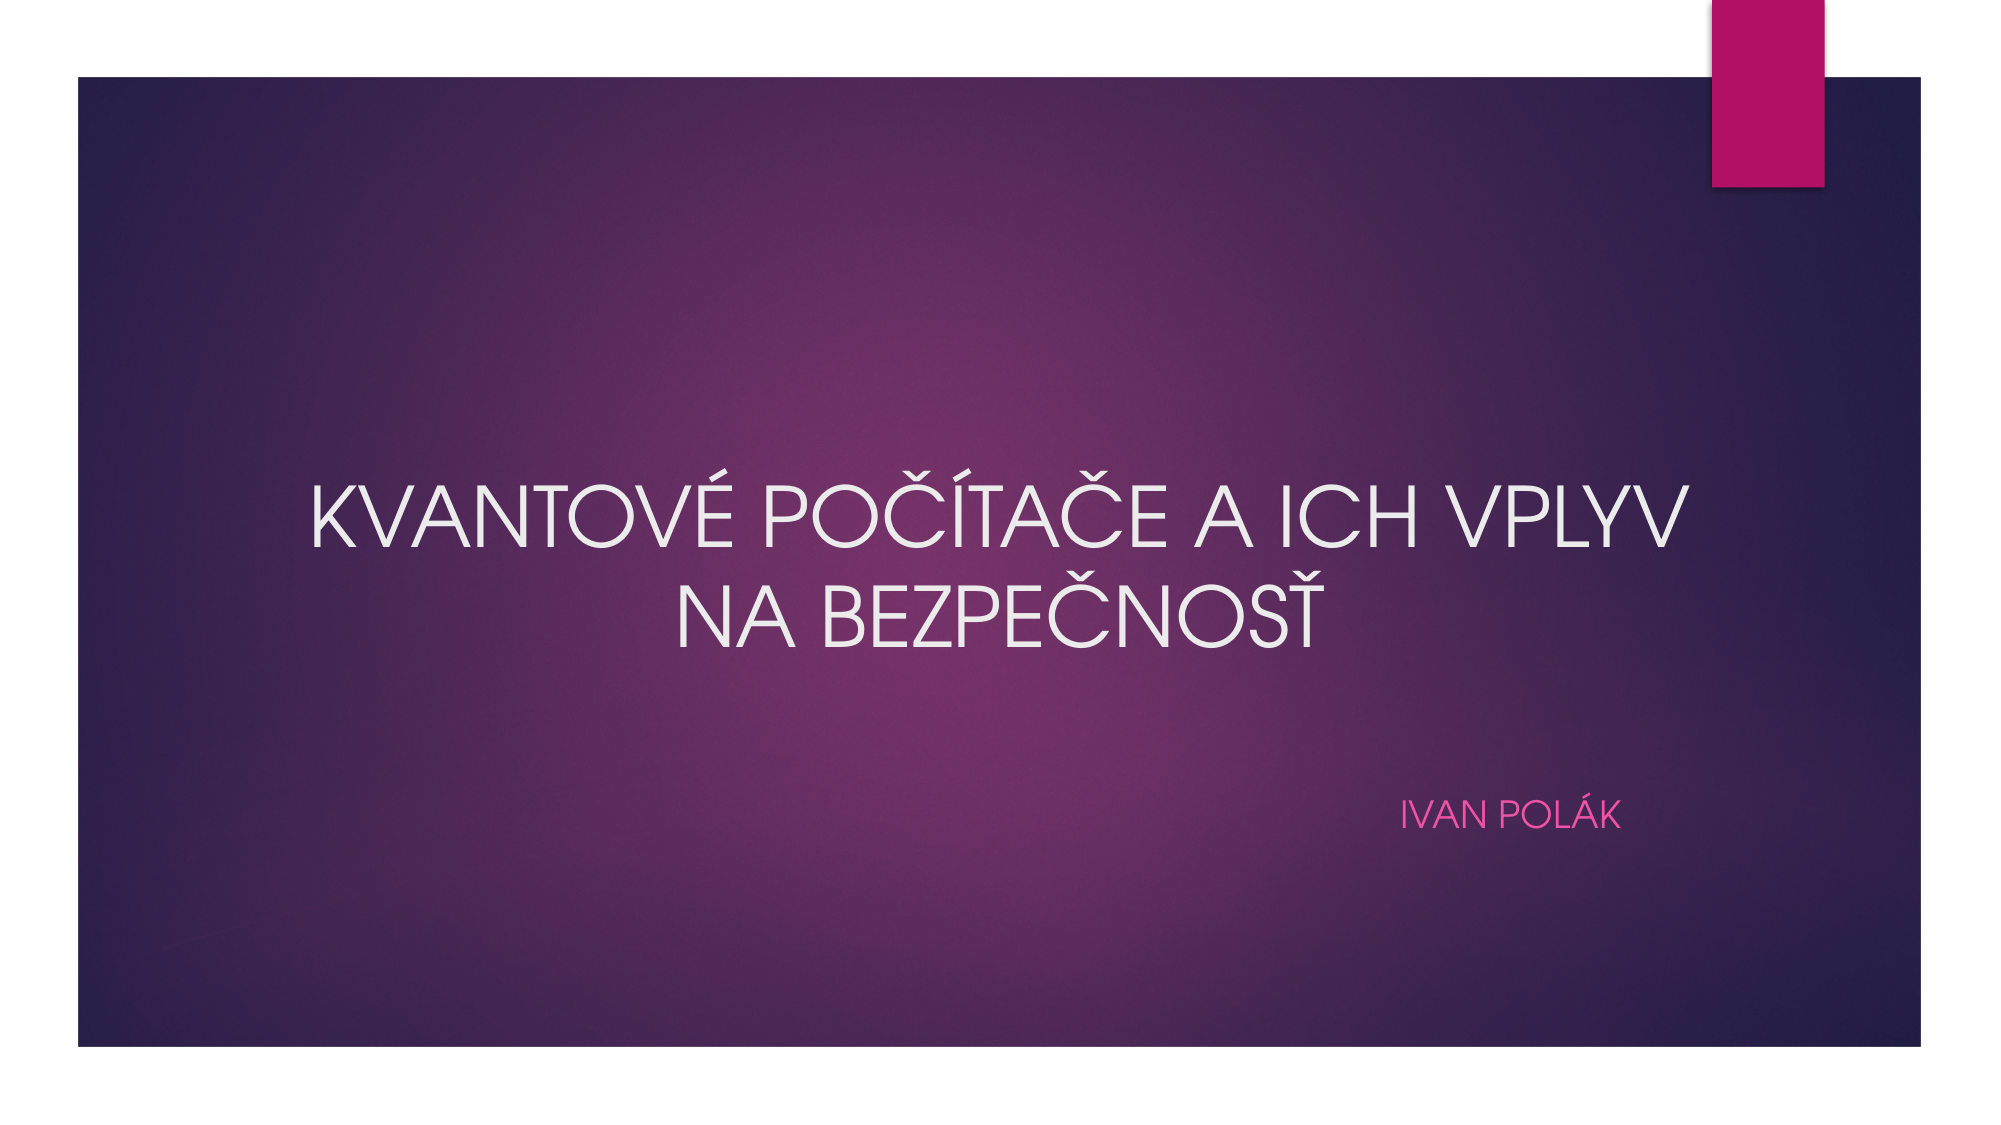

# KVANTOVÉ POČÍTAČE A ICH VPLYV NA BEZPEČNOSŤ
IVAN POLÁK